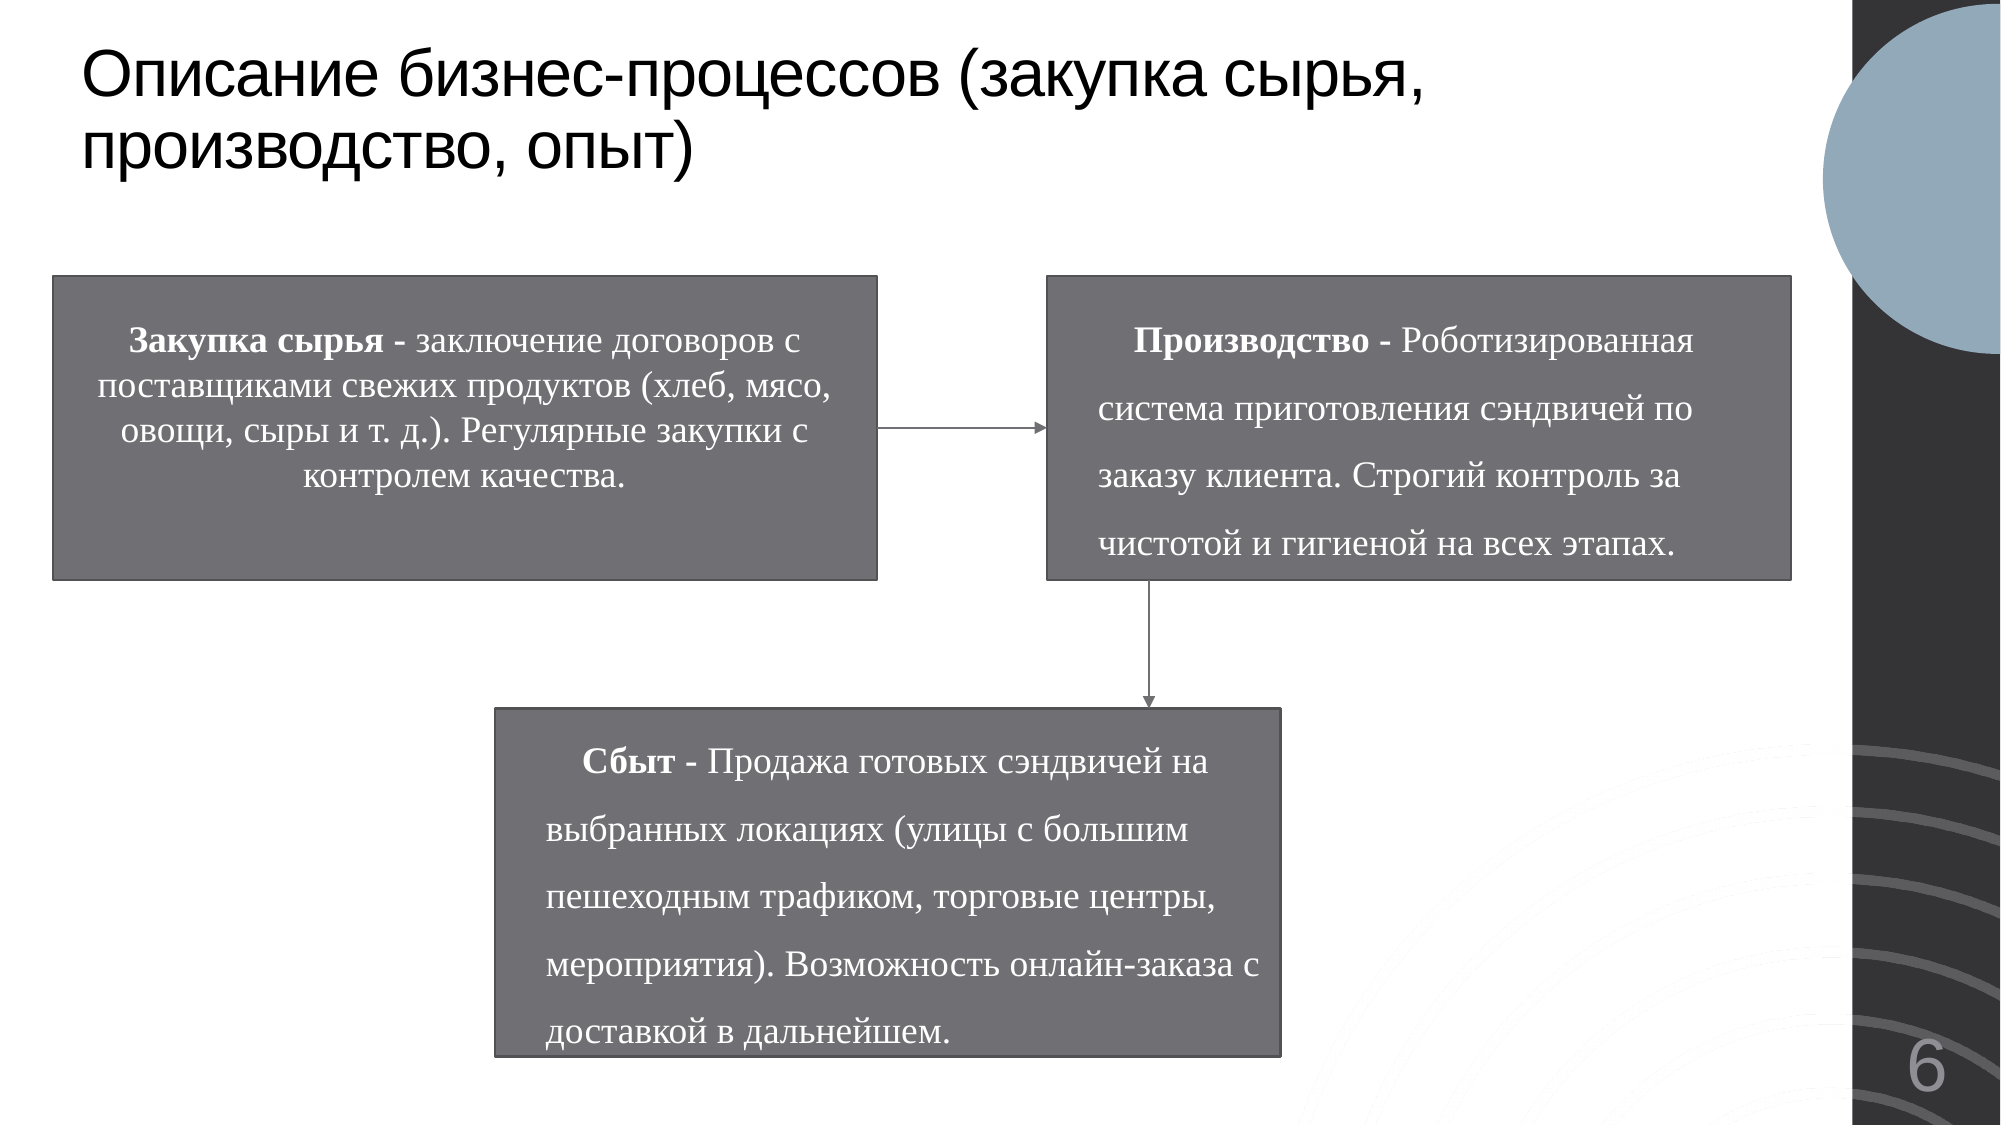

# Описание бизнес-процессов (закупка сырья, производство, опыт)
Закупка сырья - заключение договоров с поставщиками свежих продуктов (хлеб, мясо, овощи, сыры и т. д.). Регулярные закупки с контролем качества.

Производство - Роботизированная система приготовления сэндвичей по заказу клиента. Строгий контроль за чистотой и гигиеной на всех этапах.
Сбыт - Продажа готовых сэндвичей на выбранных локациях (улицы с большим пешеходным трафиком, торговые центры, мероприятия). Возможность онлайн-заказа с доставкой в дальнейшем.
6